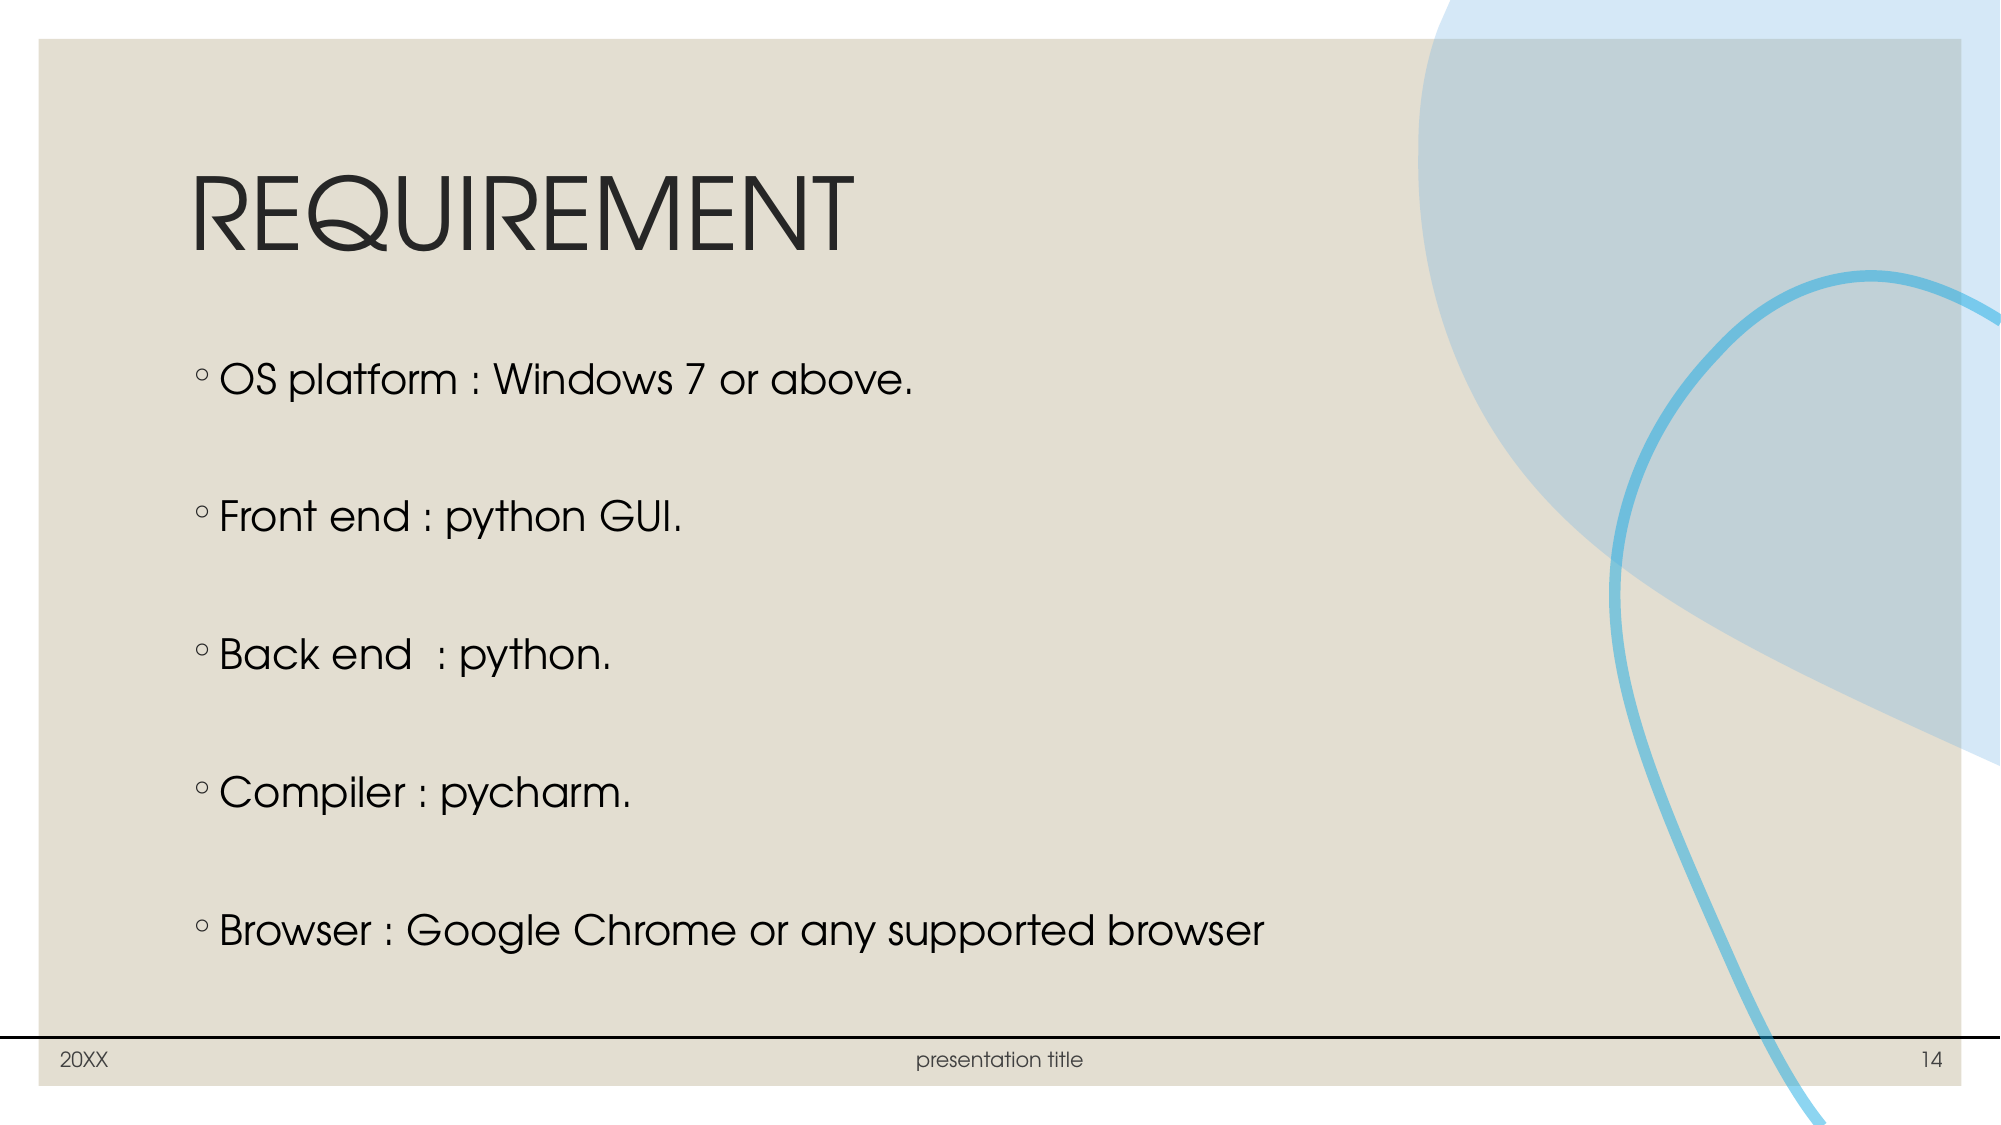

# REQUIREMENT
OS platform : Windows 7 or above.

Front end : python GUI.

Back end  : python.

Compiler : pycharm.

Browser : Google Chrome or any supported browser
20XX
presentation title
14